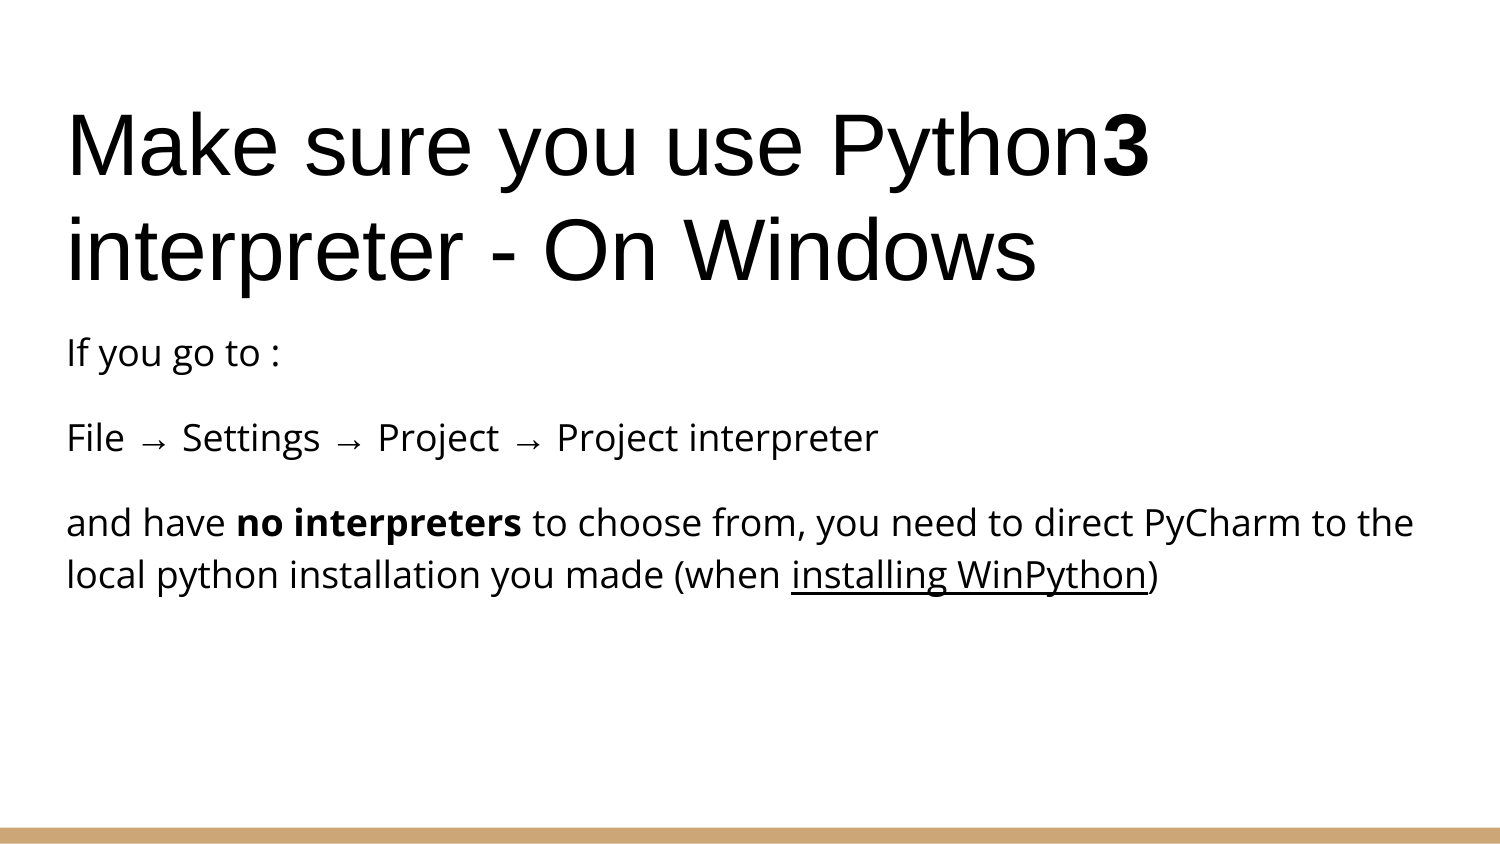

# Make sure you use Python3 interpreter - On Windows
If you go to :
File → Settings → Project → Project interpreter
and have no interpreters to choose from, you need to direct PyCharm to the local python installation you made (when installing WinPython)